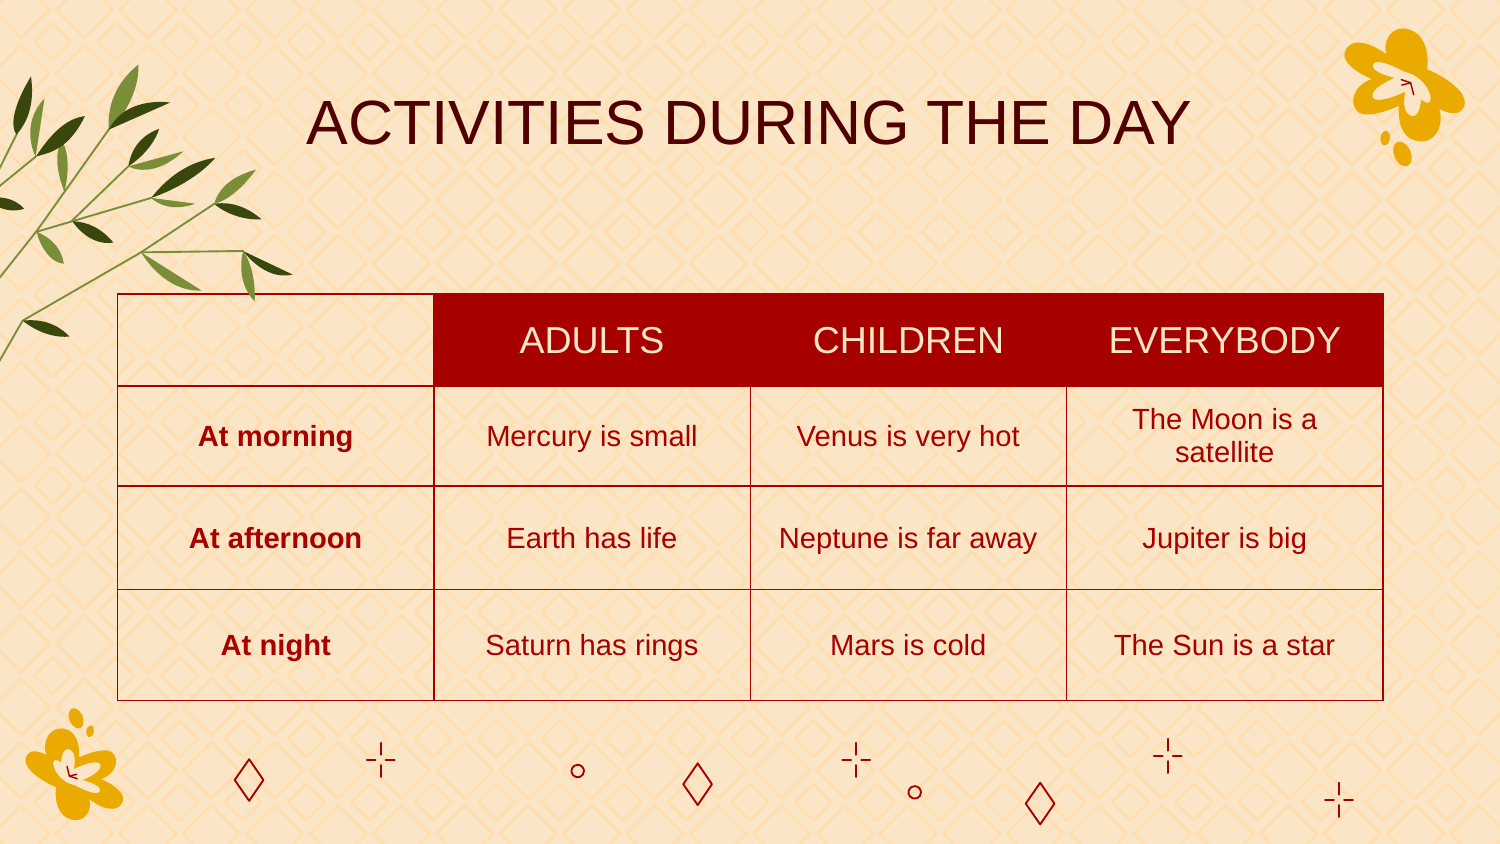

# ACTIVITIES DURING THE DAY
|  | ADULTS | CHILDREN | EVERYBODY |
| --- | --- | --- | --- |
| At morning | Mercury is small | Venus is very hot | The Moon is a satellite |
| At afternoon | Earth has life | Neptune is far away | Jupiter is big |
| At night | Saturn has rings | Mars is cold | The Sun is a star |